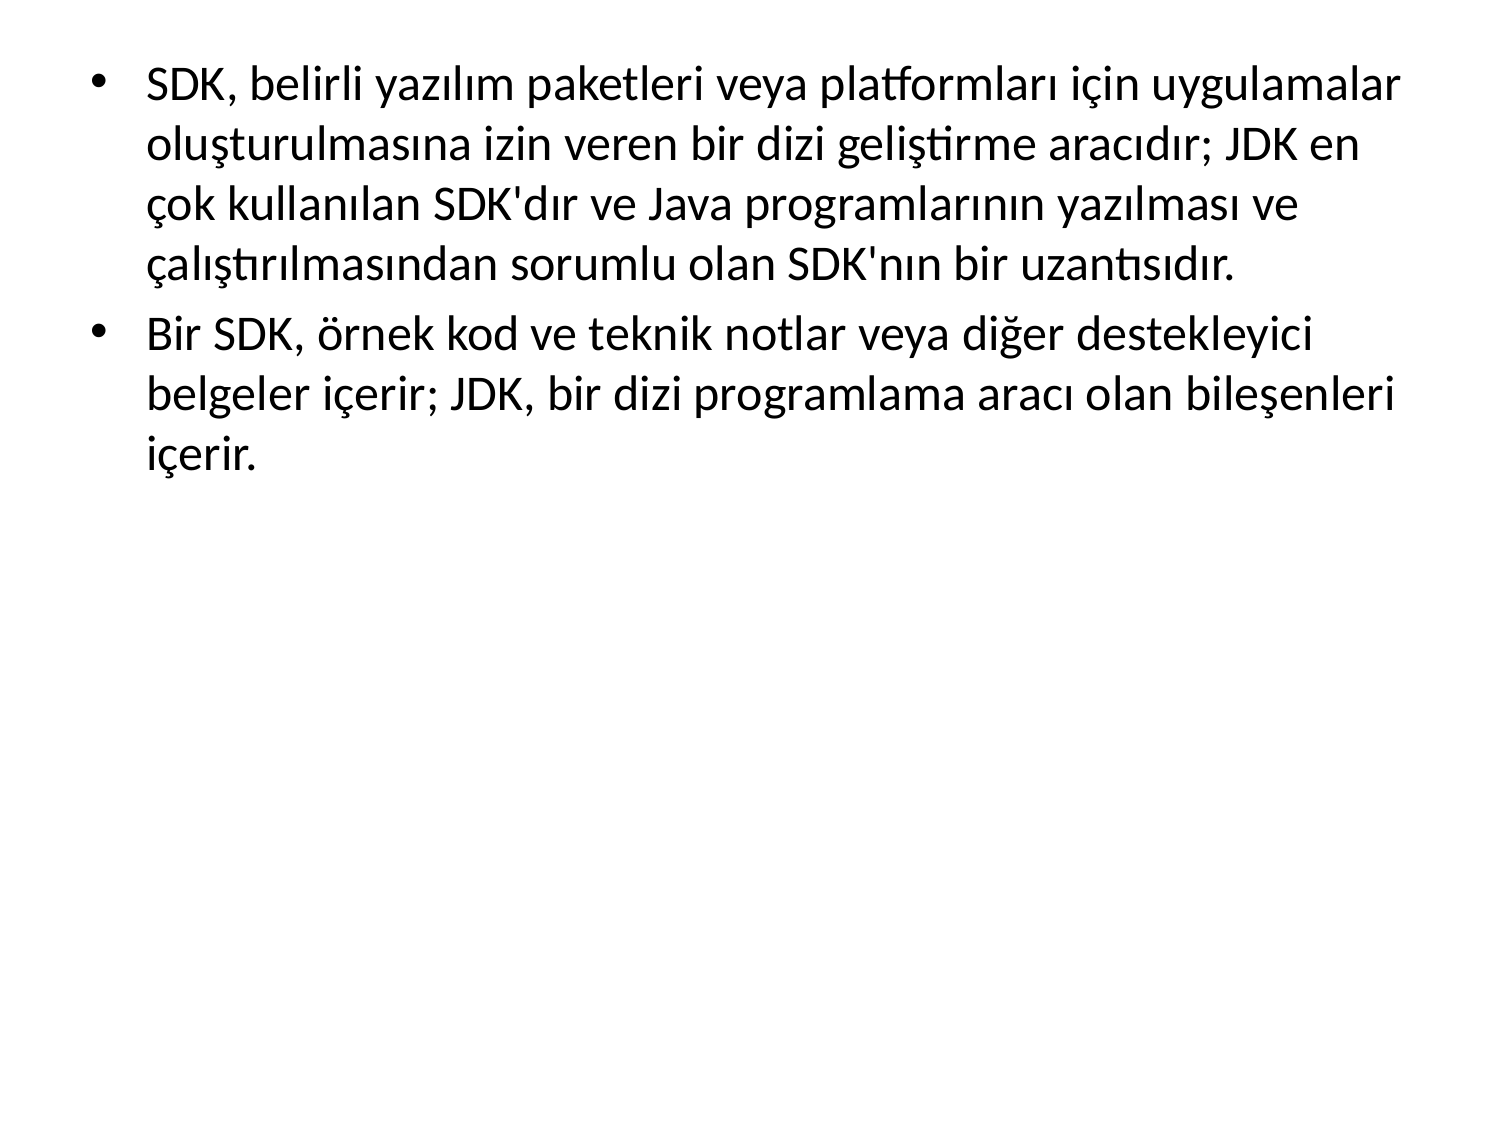

SDK, belirli yazılım paketleri veya platformları için uygulamalar oluşturulmasına izin veren bir dizi geliştirme aracıdır; JDK en çok kullanılan SDK'dır ve Java programlarının yazılması ve çalıştırılmasından sorumlu olan SDK'nın bir uzantısıdır.
Bir SDK, örnek kod ve teknik notlar veya diğer destekleyici belgeler içerir; JDK, bir dizi programlama aracı olan bileşenleri içerir.